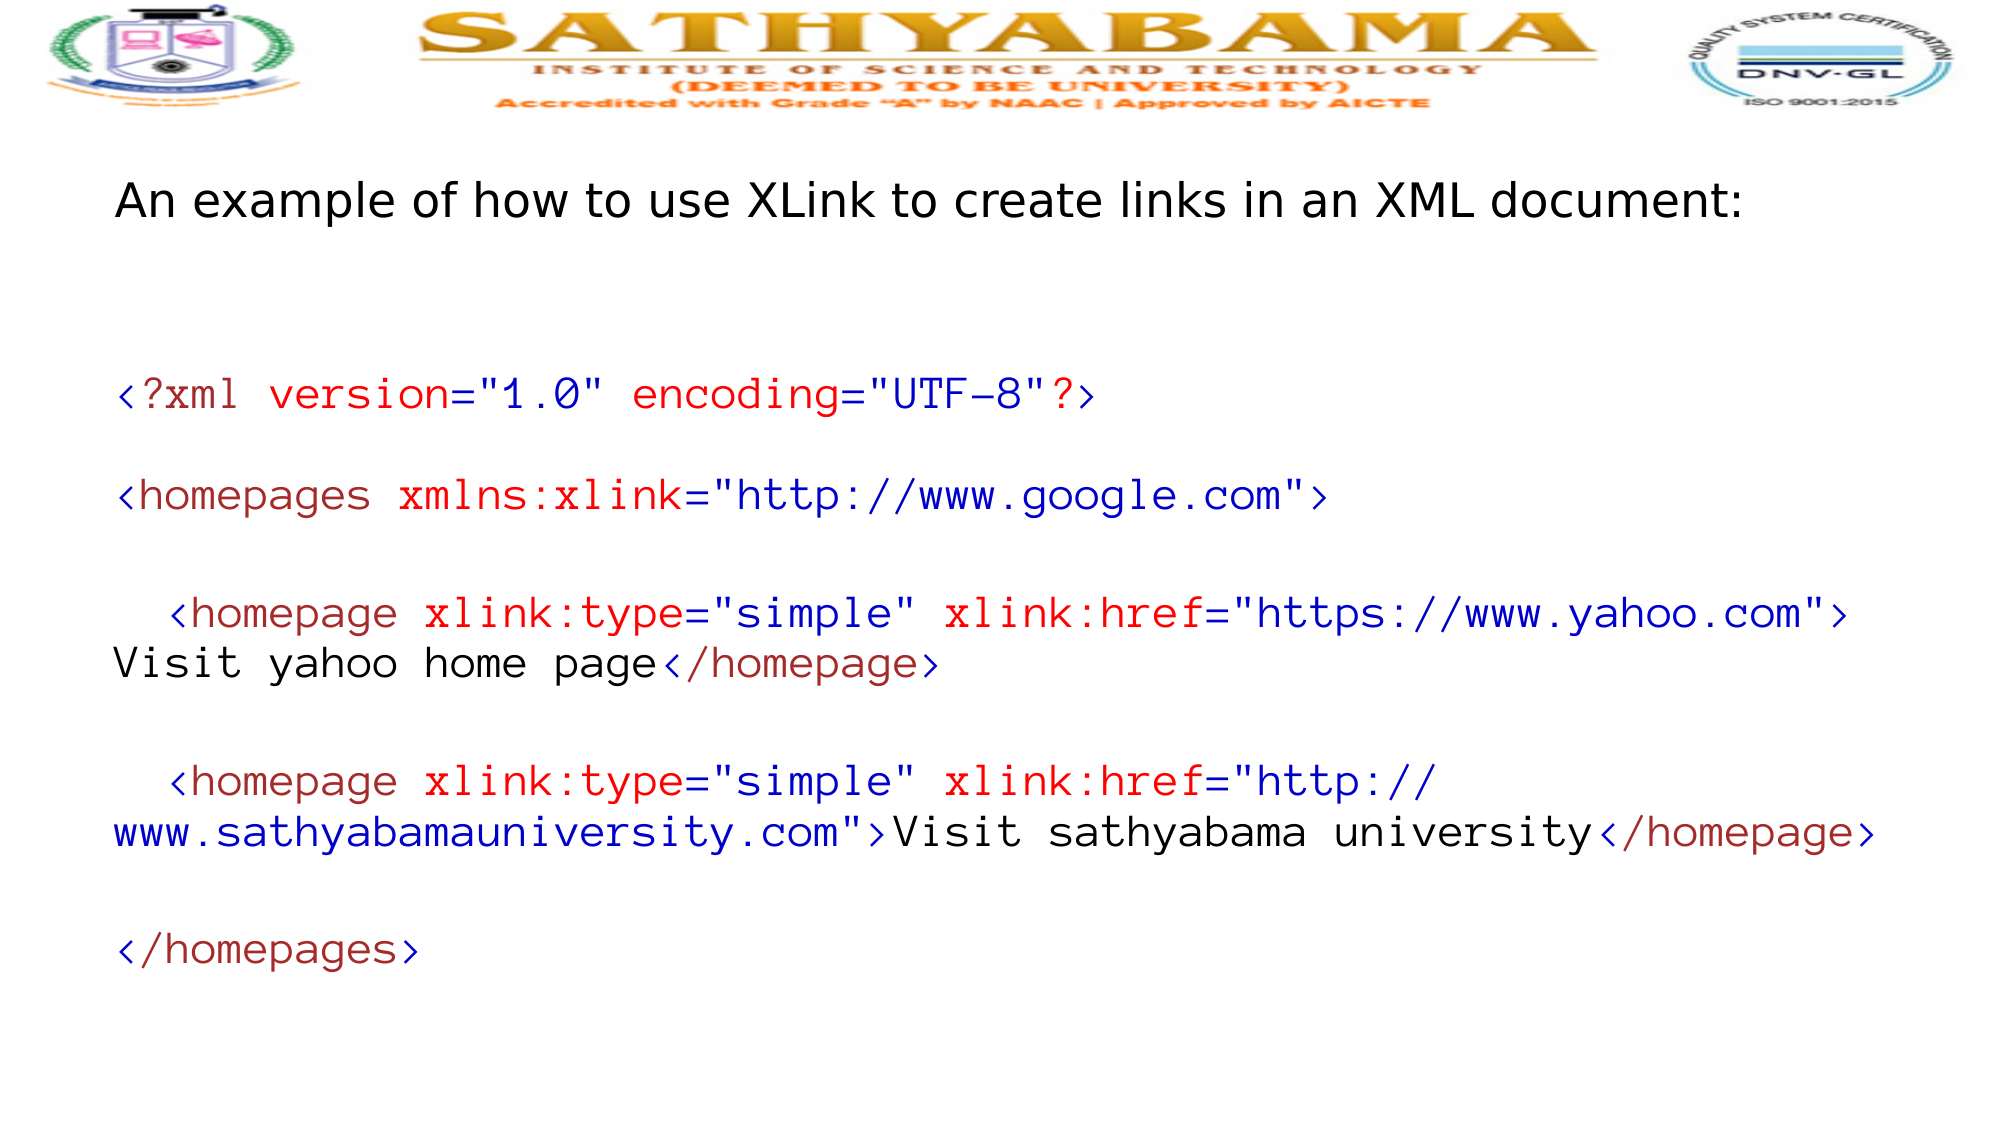

An example of how to use XLink to create links in an XML document:

<?xml version="1.0" encoding="UTF-8"?>
<homepages xmlns:xlink="http://www.google.com">
  <homepage xlink:type="simple" xlink:href="https://www.yahoo.com"> Visit yahoo home page</homepage>
  <homepage xlink:type="simple" xlink:href="http://www.sathyabamauniversity.com">Visit sathyabama university</homepage>
</homepages>